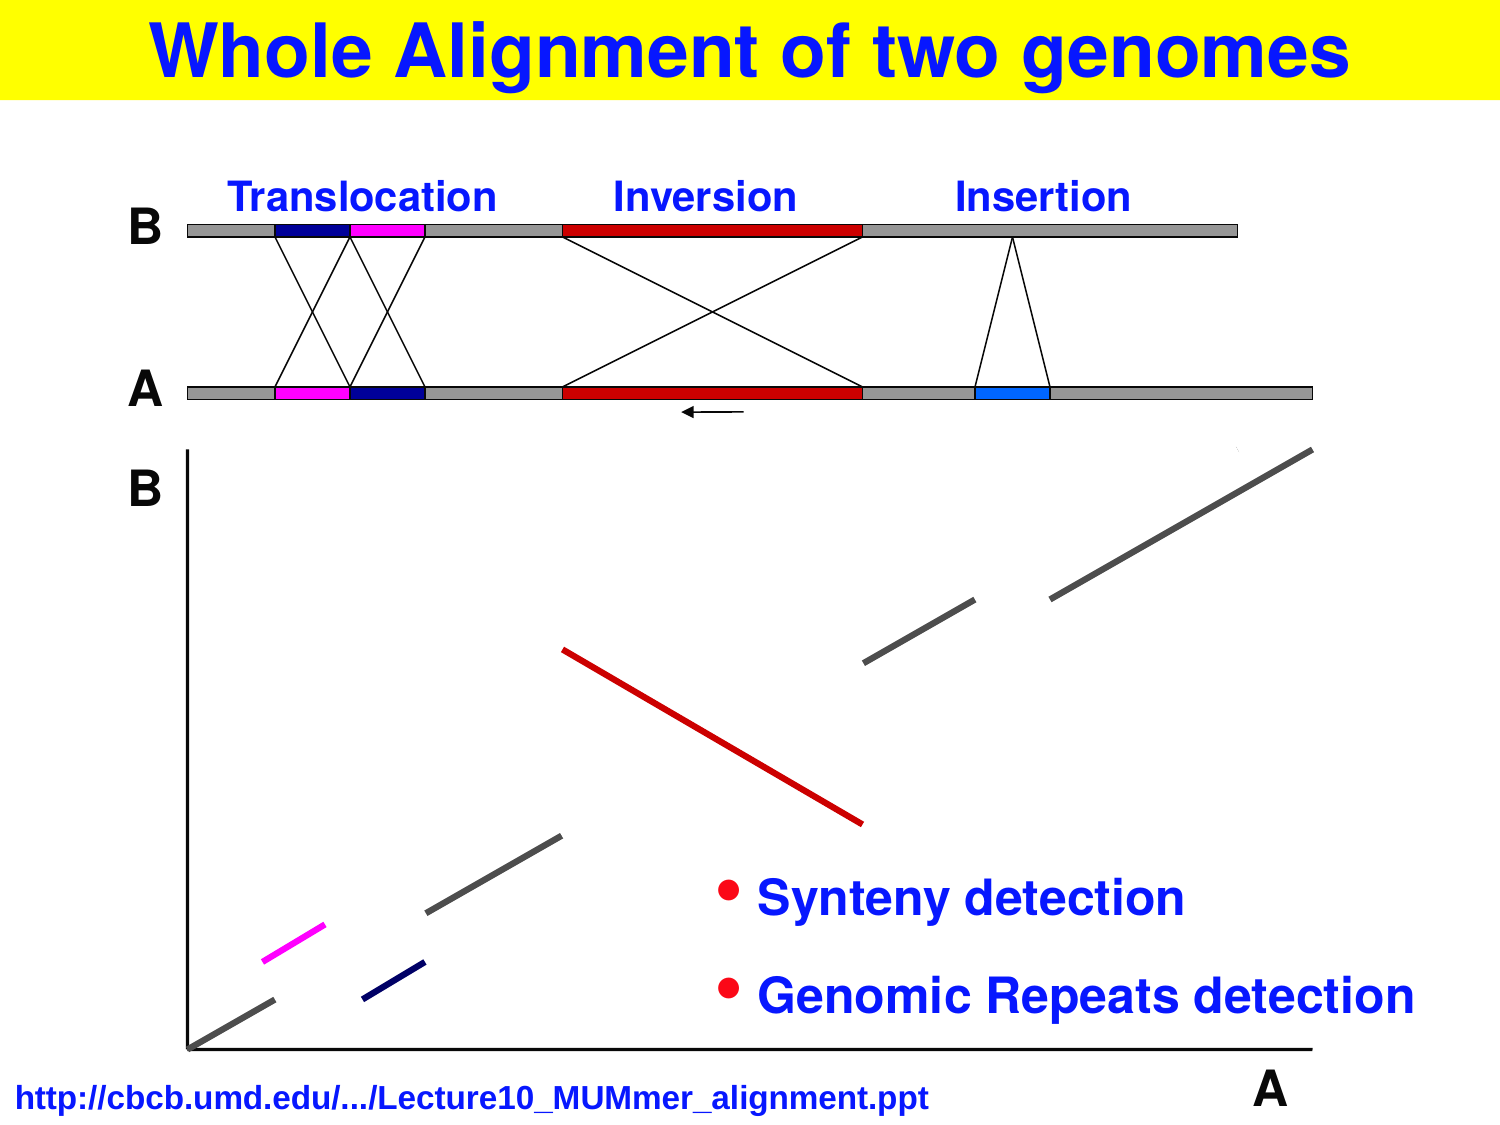

Whole Alignment of two genomes
Translocation
Inversion
Insertion
B

A

B

A

• Synteny detection
• Genomic Repeats detection

http://cbcb.umd.edu/.../Lecture10_MUMmer_alignment.ppt